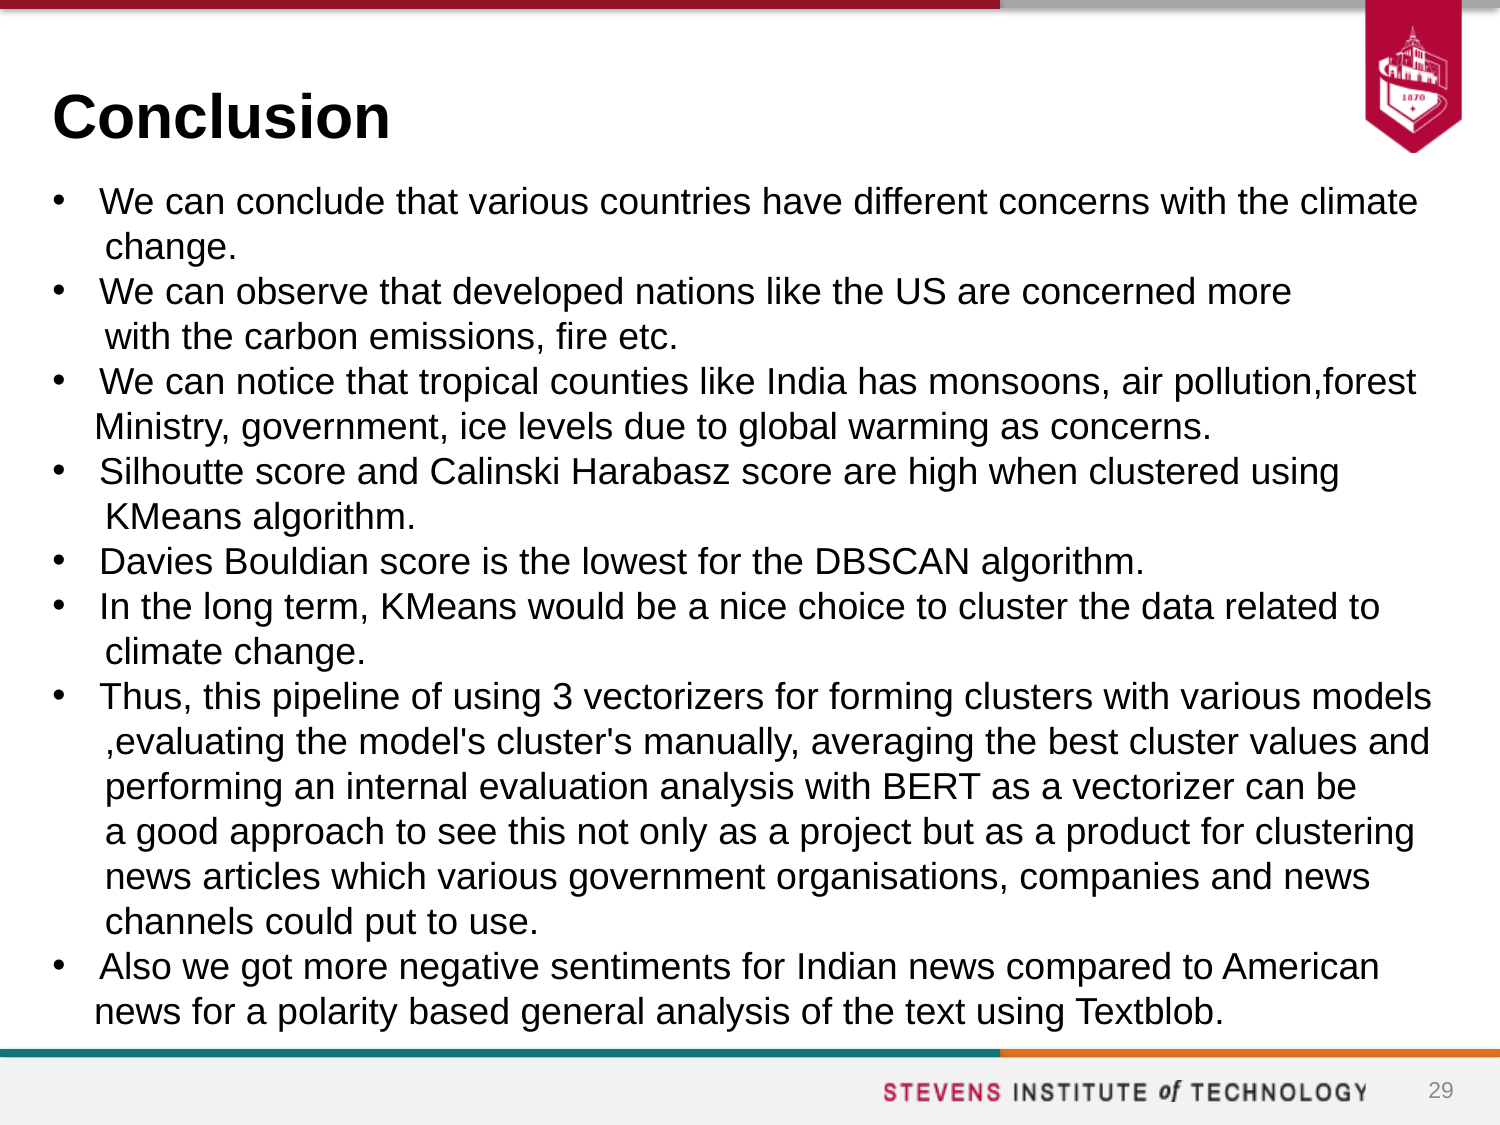

# Conclusion
We can conclude that various countries have different concerns with the climate
     change.
We can observe that developed nations like the US are concerned more
     with the carbon emissions, fire etc.
We can notice that tropical counties like India has monsoons, air pollution,forest
    Ministry, government, ice levels due to global warming as concerns.
Silhoutte score and Calinski Harabasz score are high when clustered using
     KMeans algorithm.
Davies Bouldian score is the lowest for the DBSCAN algorithm.
In the long term, KMeans would be a nice choice to cluster the data related to
     climate change.
Thus, this pipeline of using 3 vectorizers for forming clusters with various models
     ,evaluating the model's cluster's manually, averaging the best cluster values and
     performing an internal evaluation analysis with BERT as a vectorizer can be
     a good approach to see this not only as a project but as a product for clustering
     news articles which various government organisations, companies and news
     channels could put to use.
Also we got more negative sentiments for Indian news compared to American
    news for a polarity based general analysis of the text using Textblob.

29